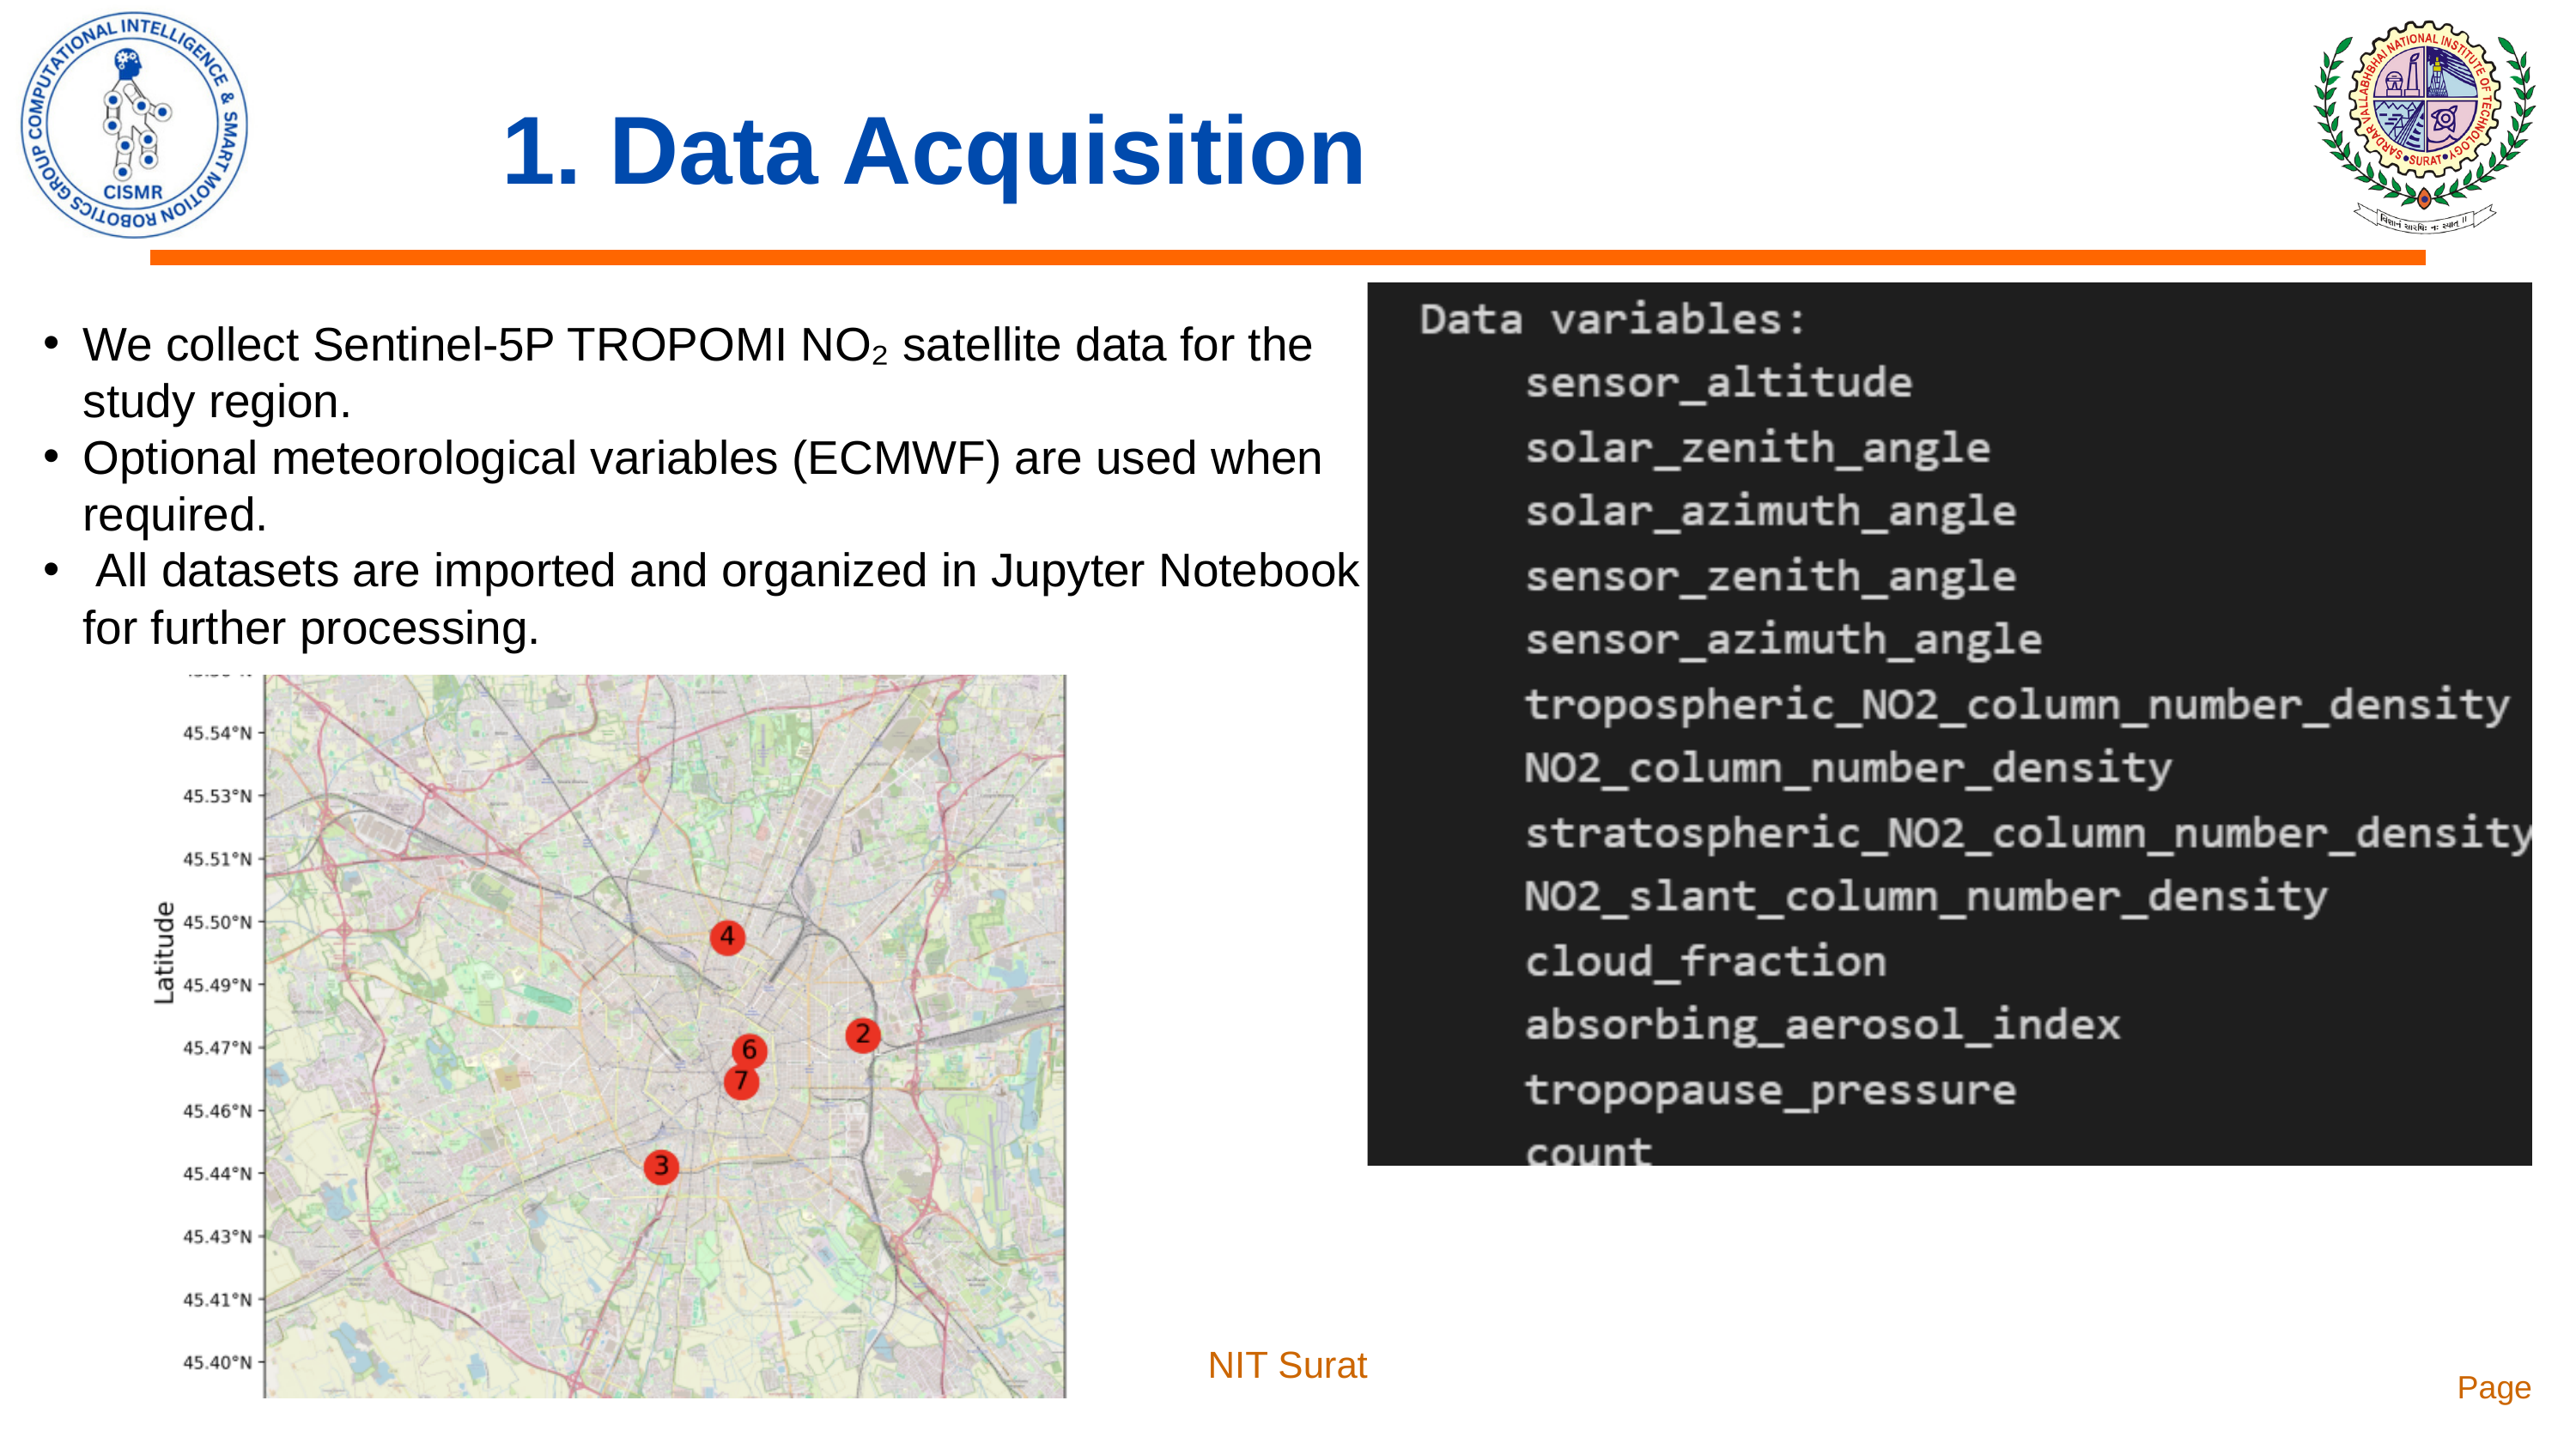

1. Data Acquisition

We collect Sentinel-5P TROPOMI NO₂ satellite data for the study region.
Optional meteorological variables (ECMWF) are used when required.
 All datasets are imported and organized in Jupyter Notebook for further processing.

NIT Surat
Page